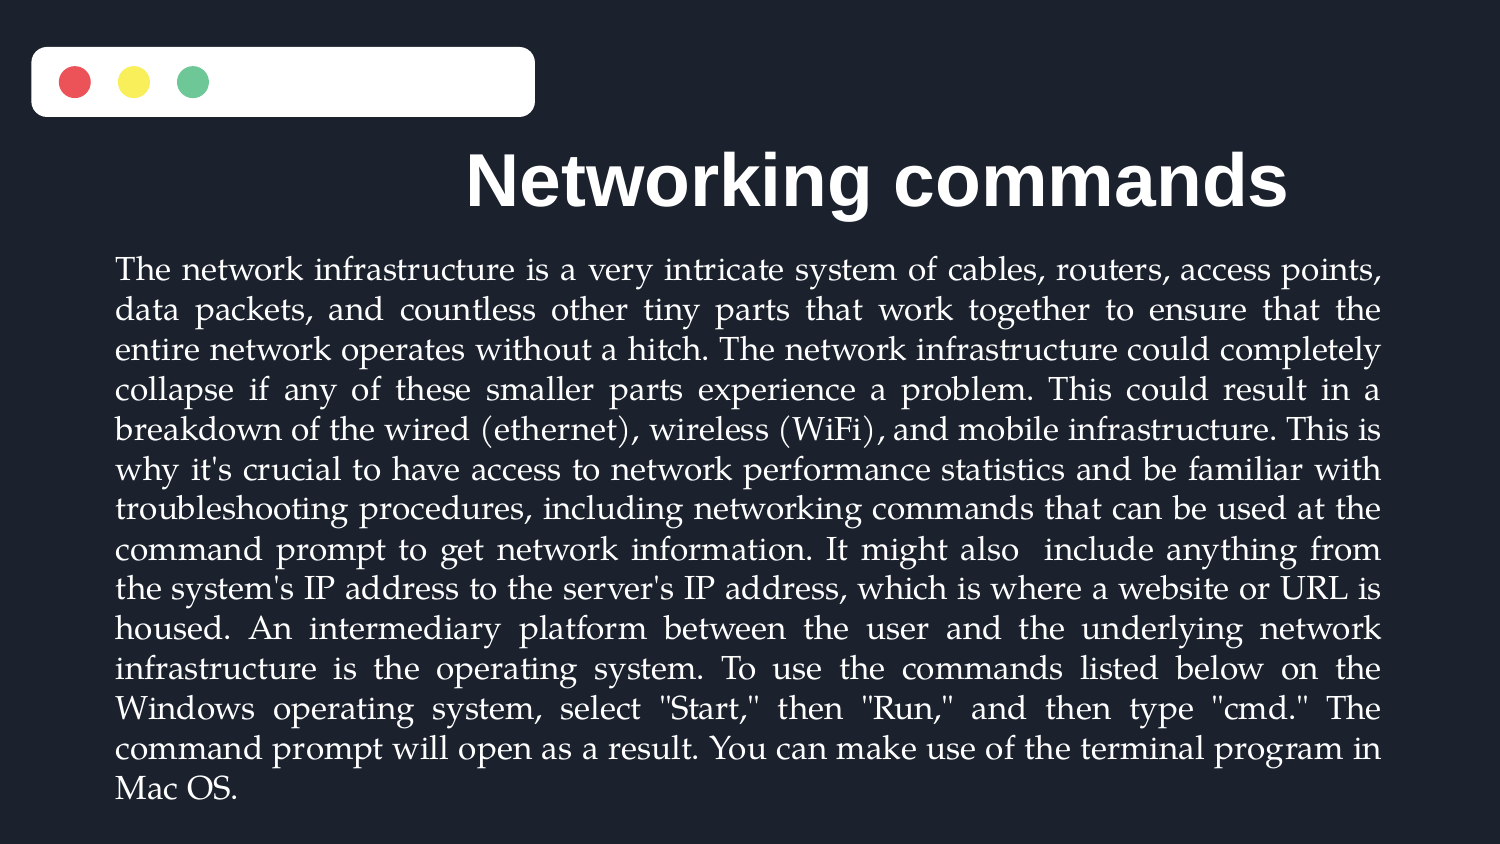

Networking commands
The network infrastructure is a very intricate system of cables, routers, access points, data packets, and countless other tiny parts that work together to ensure that the entire network operates without a hitch. The network infrastructure could completely collapse if any of these smaller parts experience a problem. This could result in a breakdown of the wired (ethernet), wireless (WiFi), and mobile infrastructure. This is why it's crucial to have access to network performance statistics and be familiar with troubleshooting procedures, including networking commands that can be used at the command prompt to get network information. It might also  include anything from the system's IP address to the server's IP address, which is where a website or URL is housed. An intermediary platform between the user and the underlying network infrastructure is the operating system. To use the commands listed below on the Windows operating system, select "Start," then "Run," and then type "cmd." The command prompt will open as a result. You can make use of the terminal program in Mac OS.